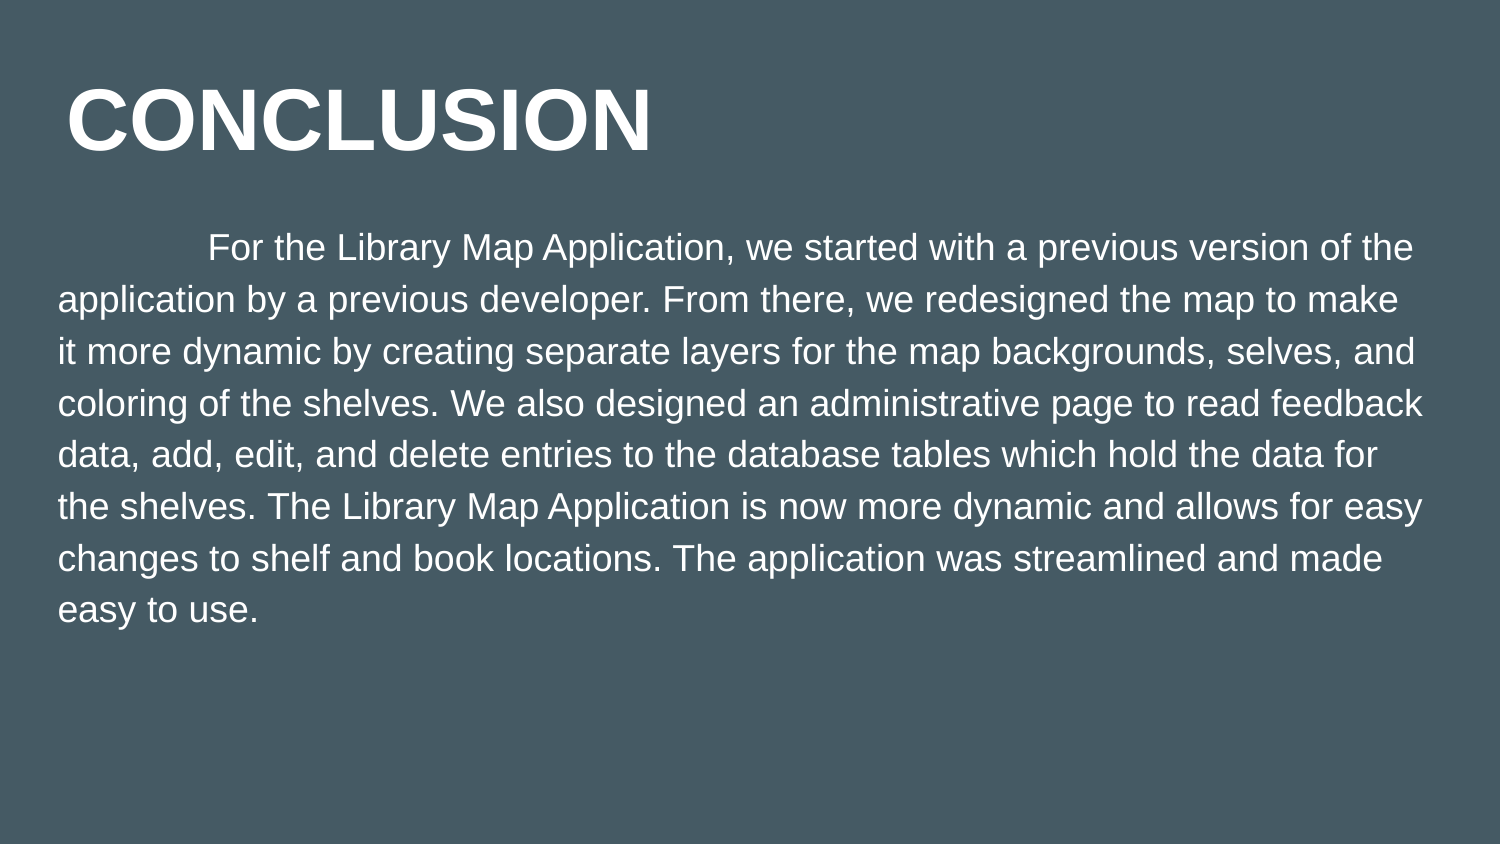

# CONCLUSION
	For the Library Map Application, we started with a previous version of the application by a previous developer. From there, we redesigned the map to make it more dynamic by creating separate layers for the map backgrounds, selves, and coloring of the shelves. We also designed an administrative page to read feedback data, add, edit, and delete entries to the database tables which hold the data for the shelves. The Library Map Application is now more dynamic and allows for easy changes to shelf and book locations. The application was streamlined and made easy to use.